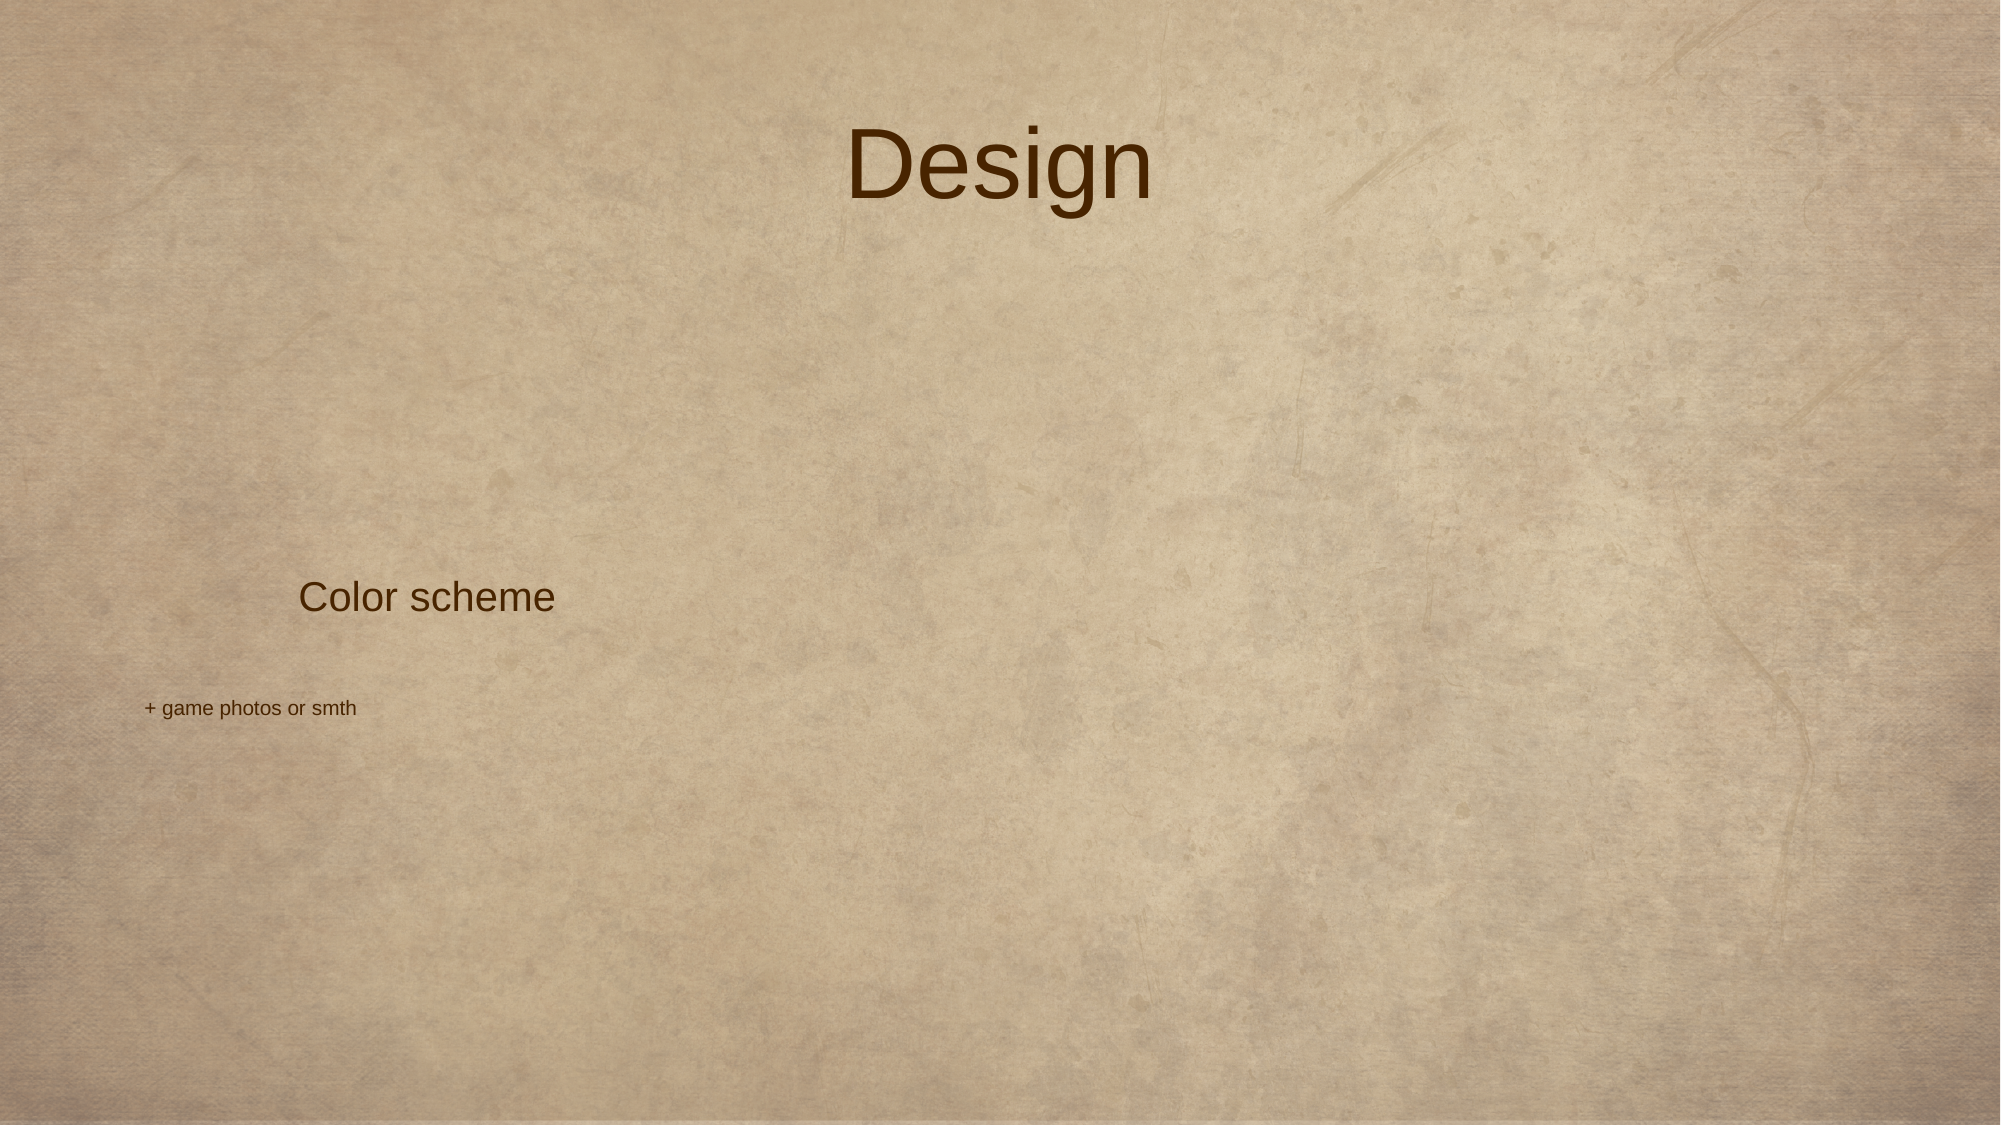

# Design

Color scheme

+ game photos or smth